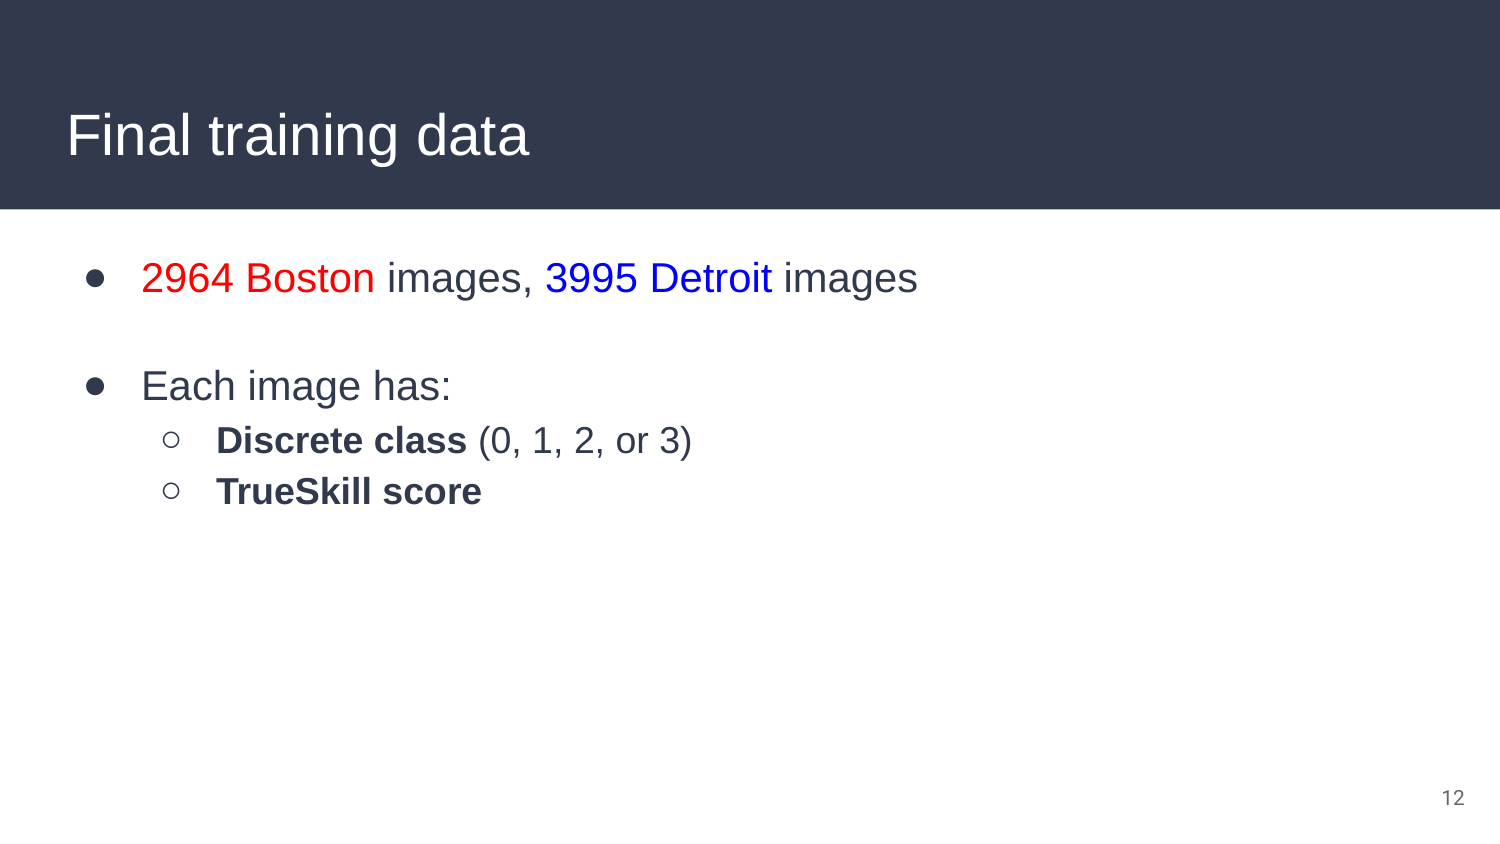

# Final training data
2964 Boston images, 3995 Detroit images
Each image has:
Discrete class (0, 1, 2, or 3)
TrueSkill score
12